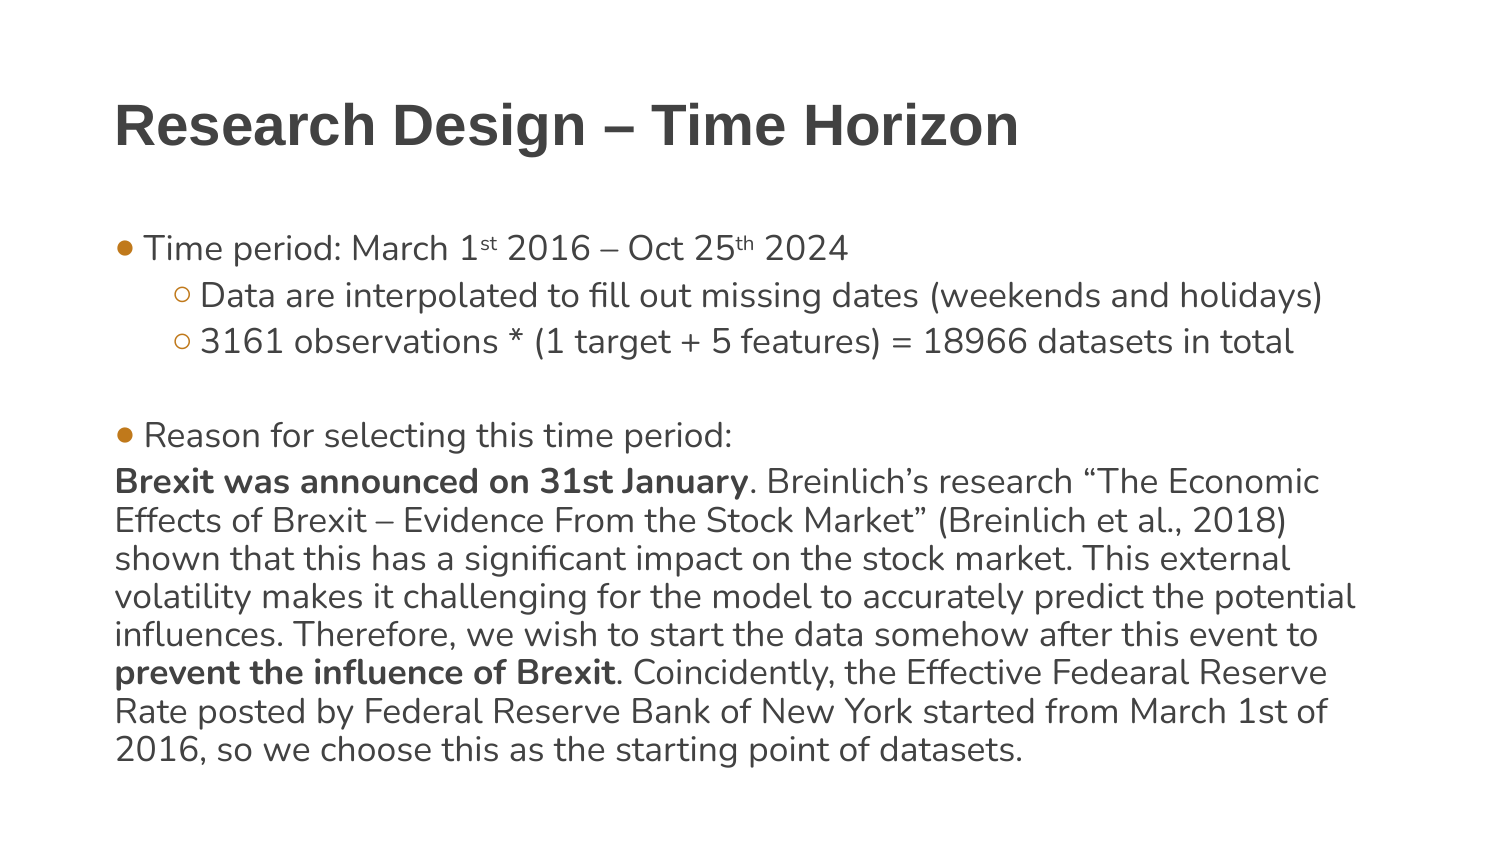

# Research Design – Time Horizon
Time period: March 1st 2016 – Oct 25th 2024
Data are interpolated to fill out missing dates (weekends and holidays)
3161 observations * (1 target + 5 features) = 18966 datasets in total

Reason for selecting this time period:
Brexit was announced on 31st January. Breinlich’s research “The Economic Effects of Brexit – Evidence From the Stock Market” (Breinlich et al., 2018) shown that this has a significant impact on the stock market. This external volatility makes it challenging for the model to accurately predict the potential influences. Therefore, we wish to start the data somehow after this event to prevent the influence of Brexit. Coincidently, the Effective Fedearal Reserve Rate posted by Federal Reserve Bank of New York started from March 1st of 2016, so we choose this as the starting point of datasets.